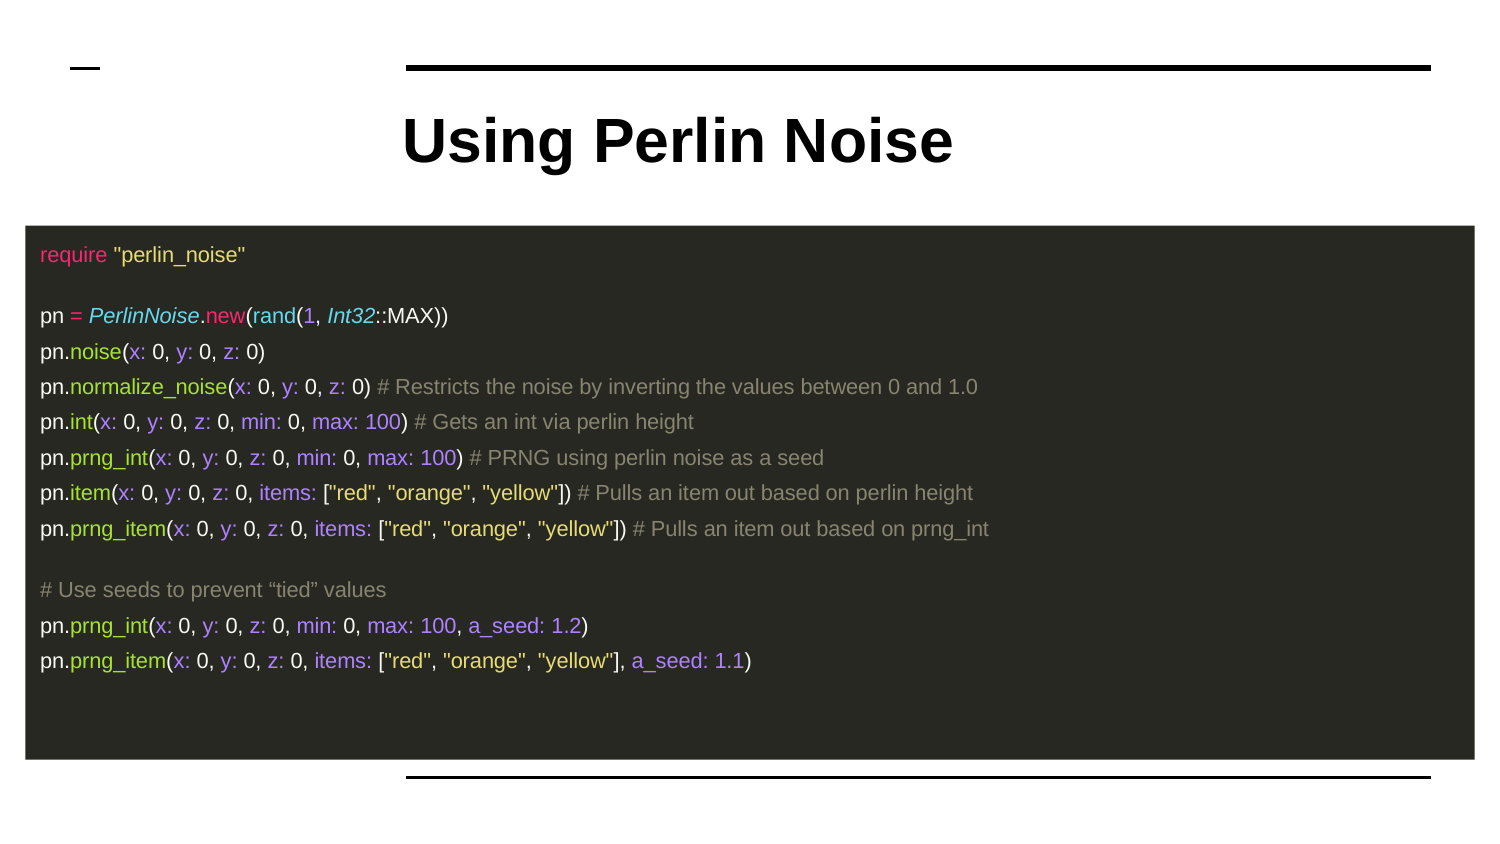

# Using Perlin Noise
require "perlin_noise"

pn = PerlinNoise.new(rand(1, Int32::MAX))
pn.noise(x: 0, y: 0, z: 0)
pn.normalize_noise(x: 0, y: 0, z: 0) # Restricts the noise by inverting the values between 0 and 1.0
pn.int(x: 0, y: 0, z: 0, min: 0, max: 100) # Gets an int via perlin height
pn.prng_int(x: 0, y: 0, z: 0, min: 0, max: 100) # PRNG using perlin noise as a seed
pn.item(x: 0, y: 0, z: 0, items: ["red", "orange", "yellow"]) # Pulls an item out based on perlin height
pn.prng_item(x: 0, y: 0, z: 0, items: ["red", "orange", "yellow"]) # Pulls an item out based on prng_int

# Use seeds to prevent “tied” values
pn.prng_int(x: 0, y: 0, z: 0, min: 0, max: 100, a_seed: 1.2)
pn.prng_item(x: 0, y: 0, z: 0, items: ["red", "orange", "yellow"], a_seed: 1.1)